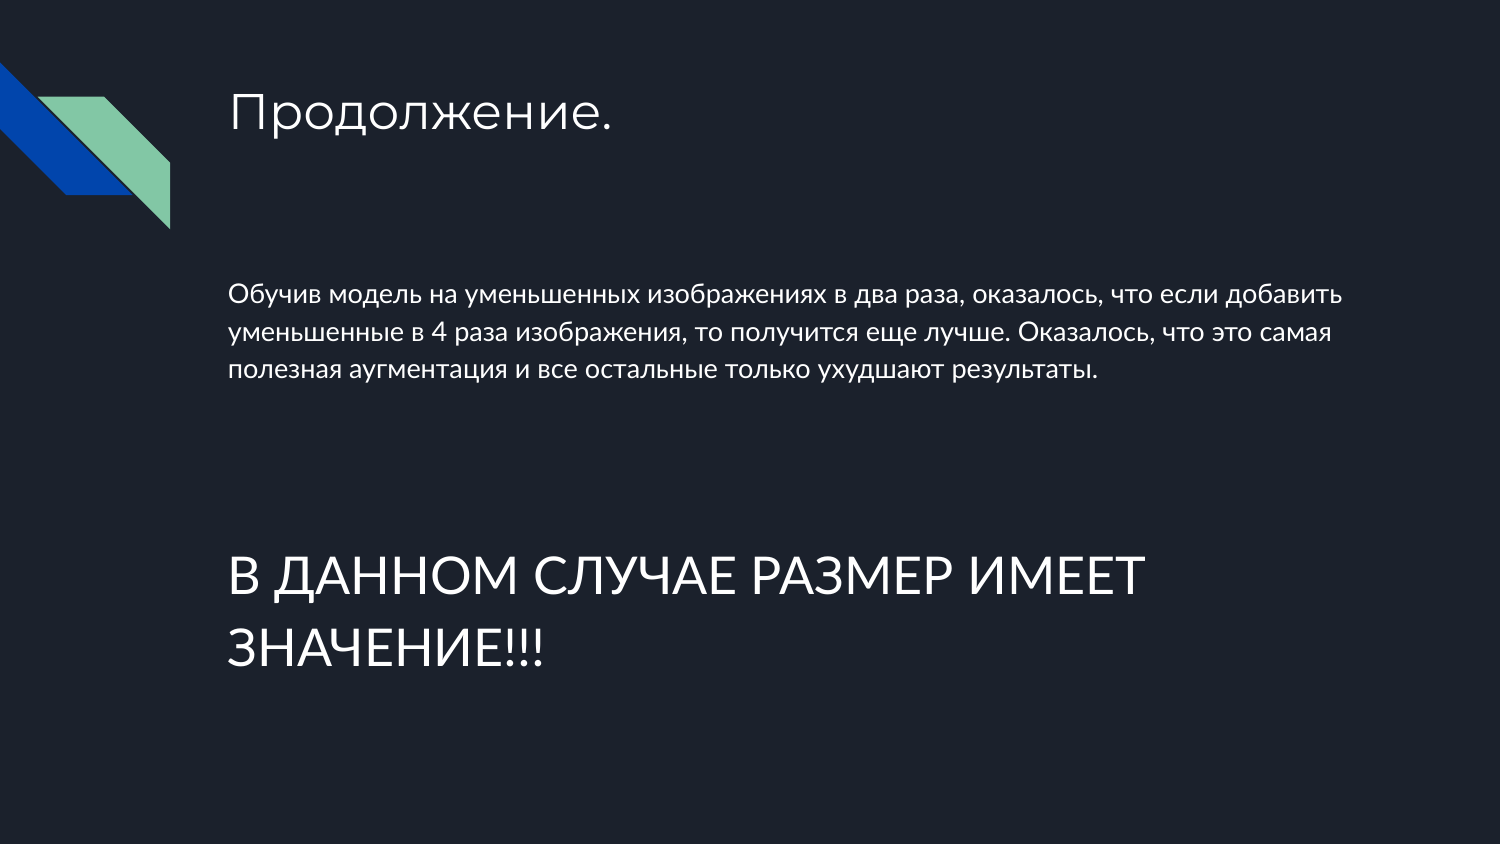

# Продолжение.
Обучив модель на уменьшенных изображениях в два раза, оказалось, что если добавить уменьшенные в 4 раза изображения, то получится еще лучше. Оказалось, что это самая полезная аугментация и все остальные только ухудшают результаты.

В ДАННОМ СЛУЧАЕ РАЗМЕР ИМЕЕТ ЗНАЧЕНИЕ!!!